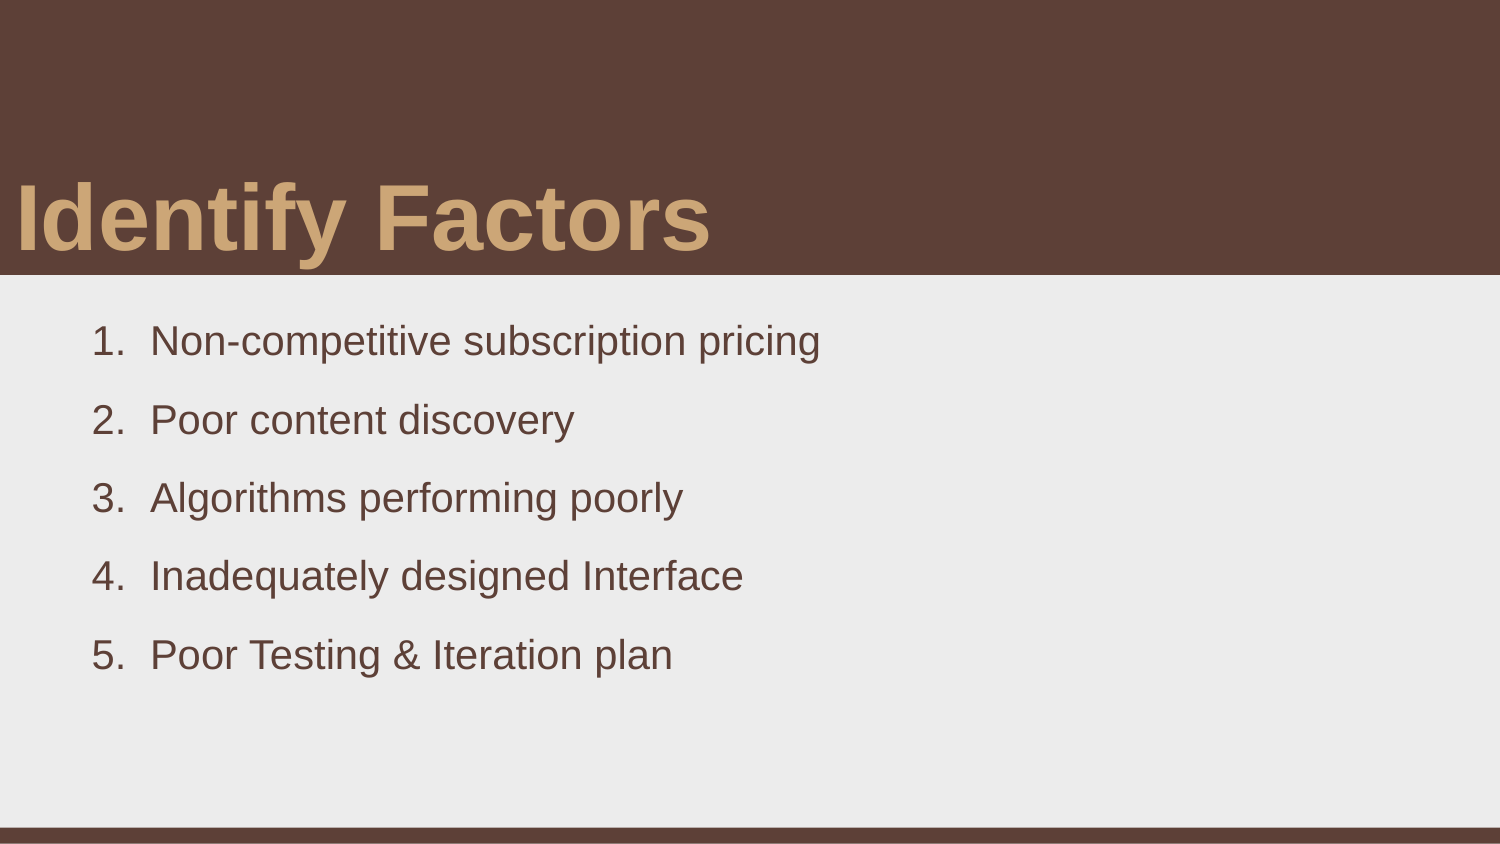

# Identify Factors
Non-competitive subscription pricing
Poor content discovery
Algorithms performing poorly
Inadequately designed Interface
Poor Testing & Iteration plan